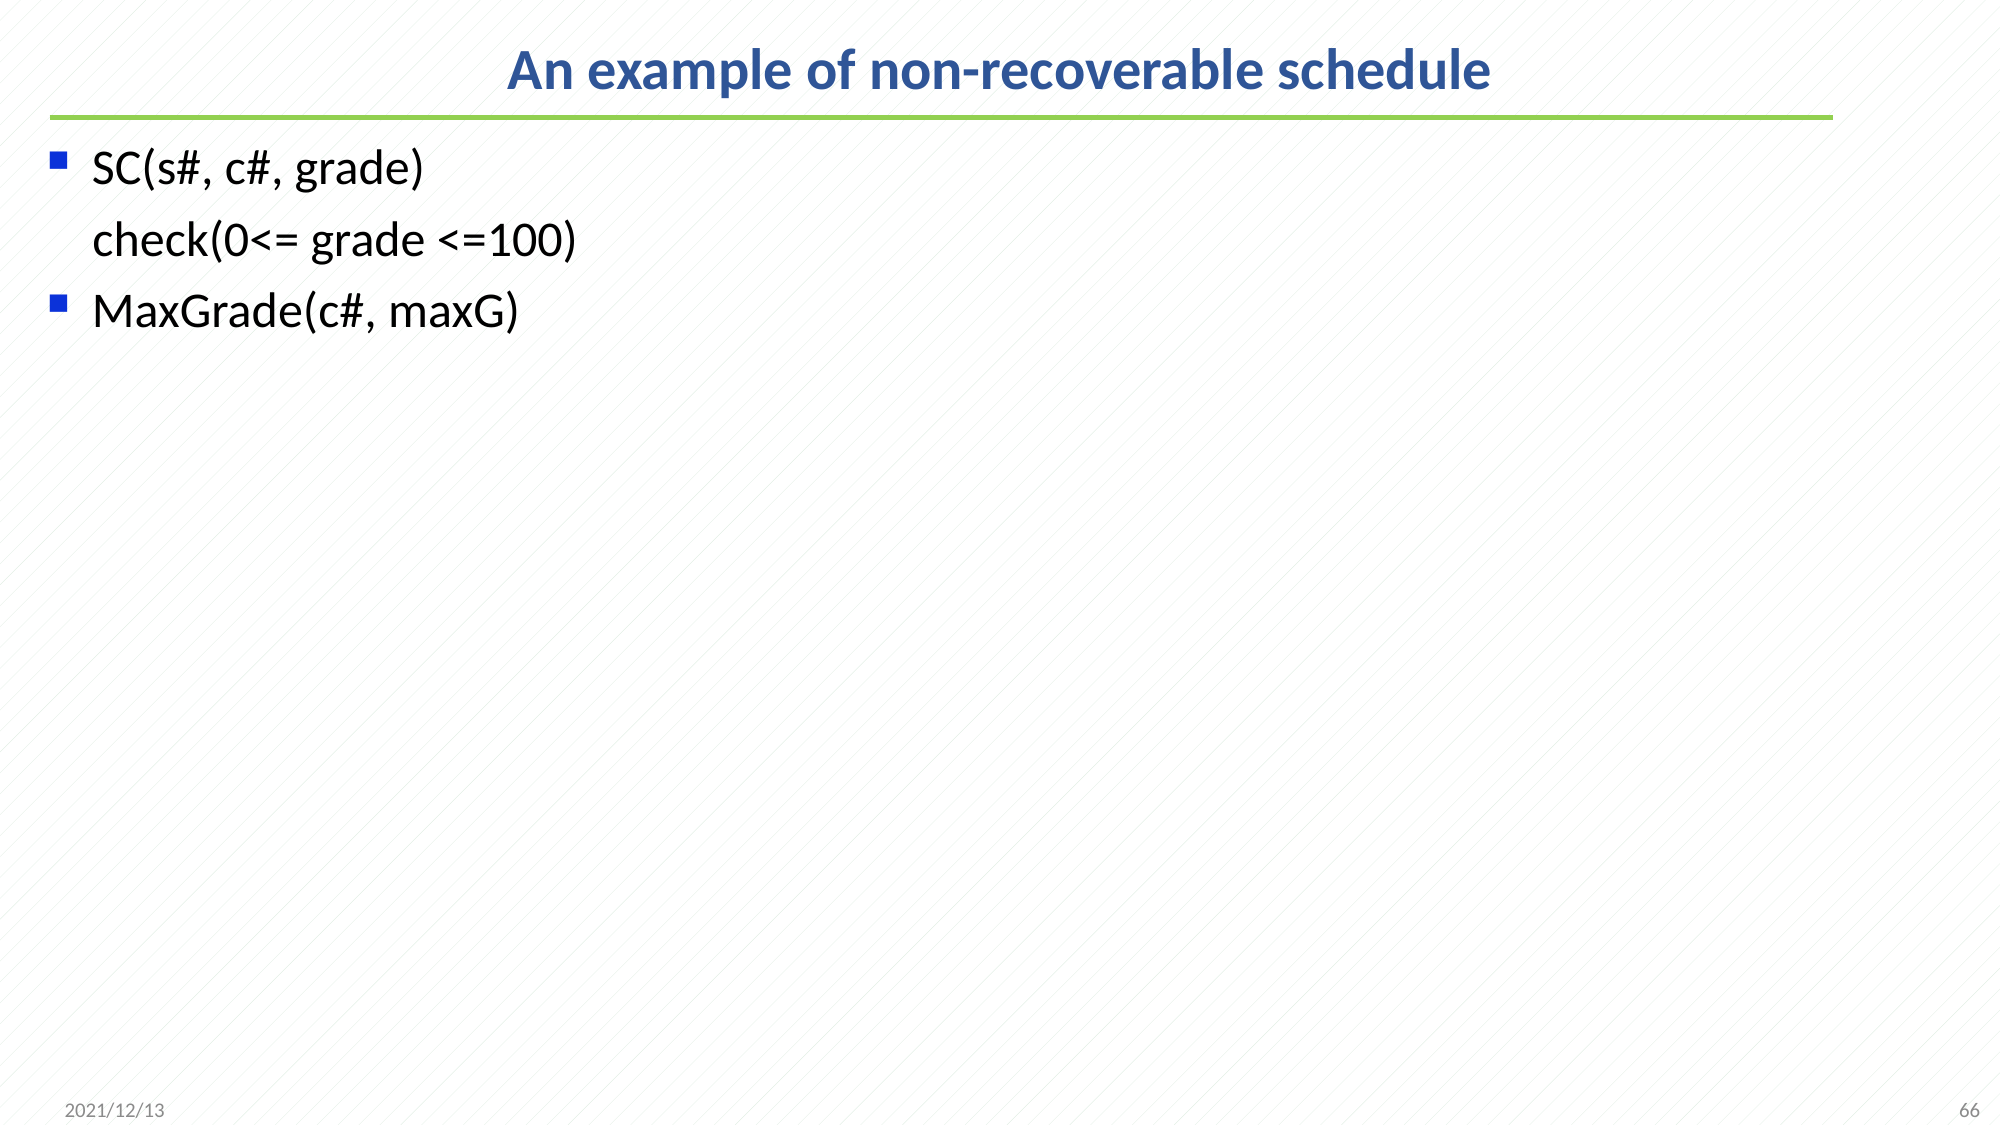

# An example of non-recoverable schedule
SC(s#, c#, grade)
    check(0<= grade <=100)
MaxGrade(c#, maxG)

66
2021/12/13